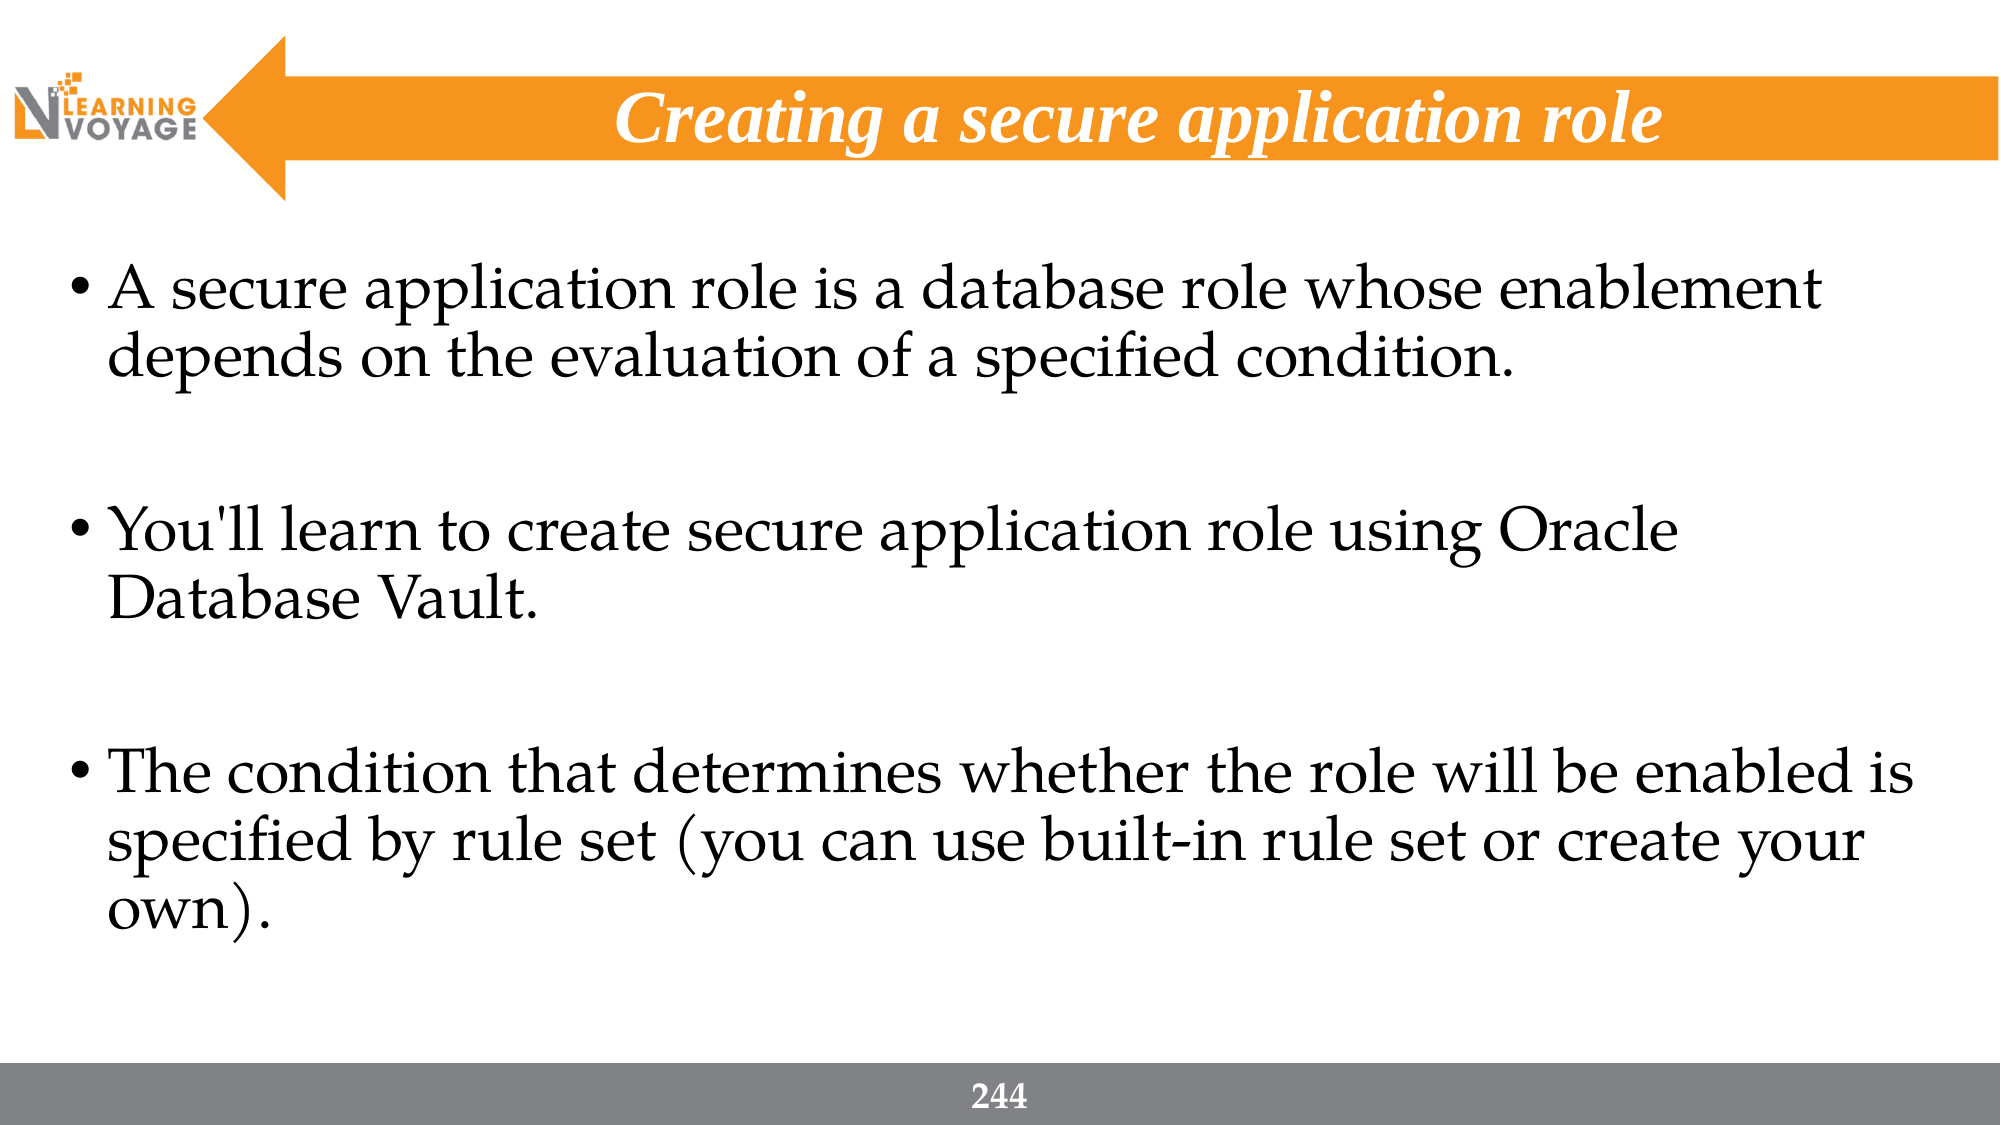

# Creating a secure application role
A secure application role is a database role whose enablement depends on the evaluation of a specified condition.

You'll learn to create secure application role using Oracle Database Vault.

The condition that determines whether the role will be enabled is specified by rule set (you can use built-in rule set or create your own).
244